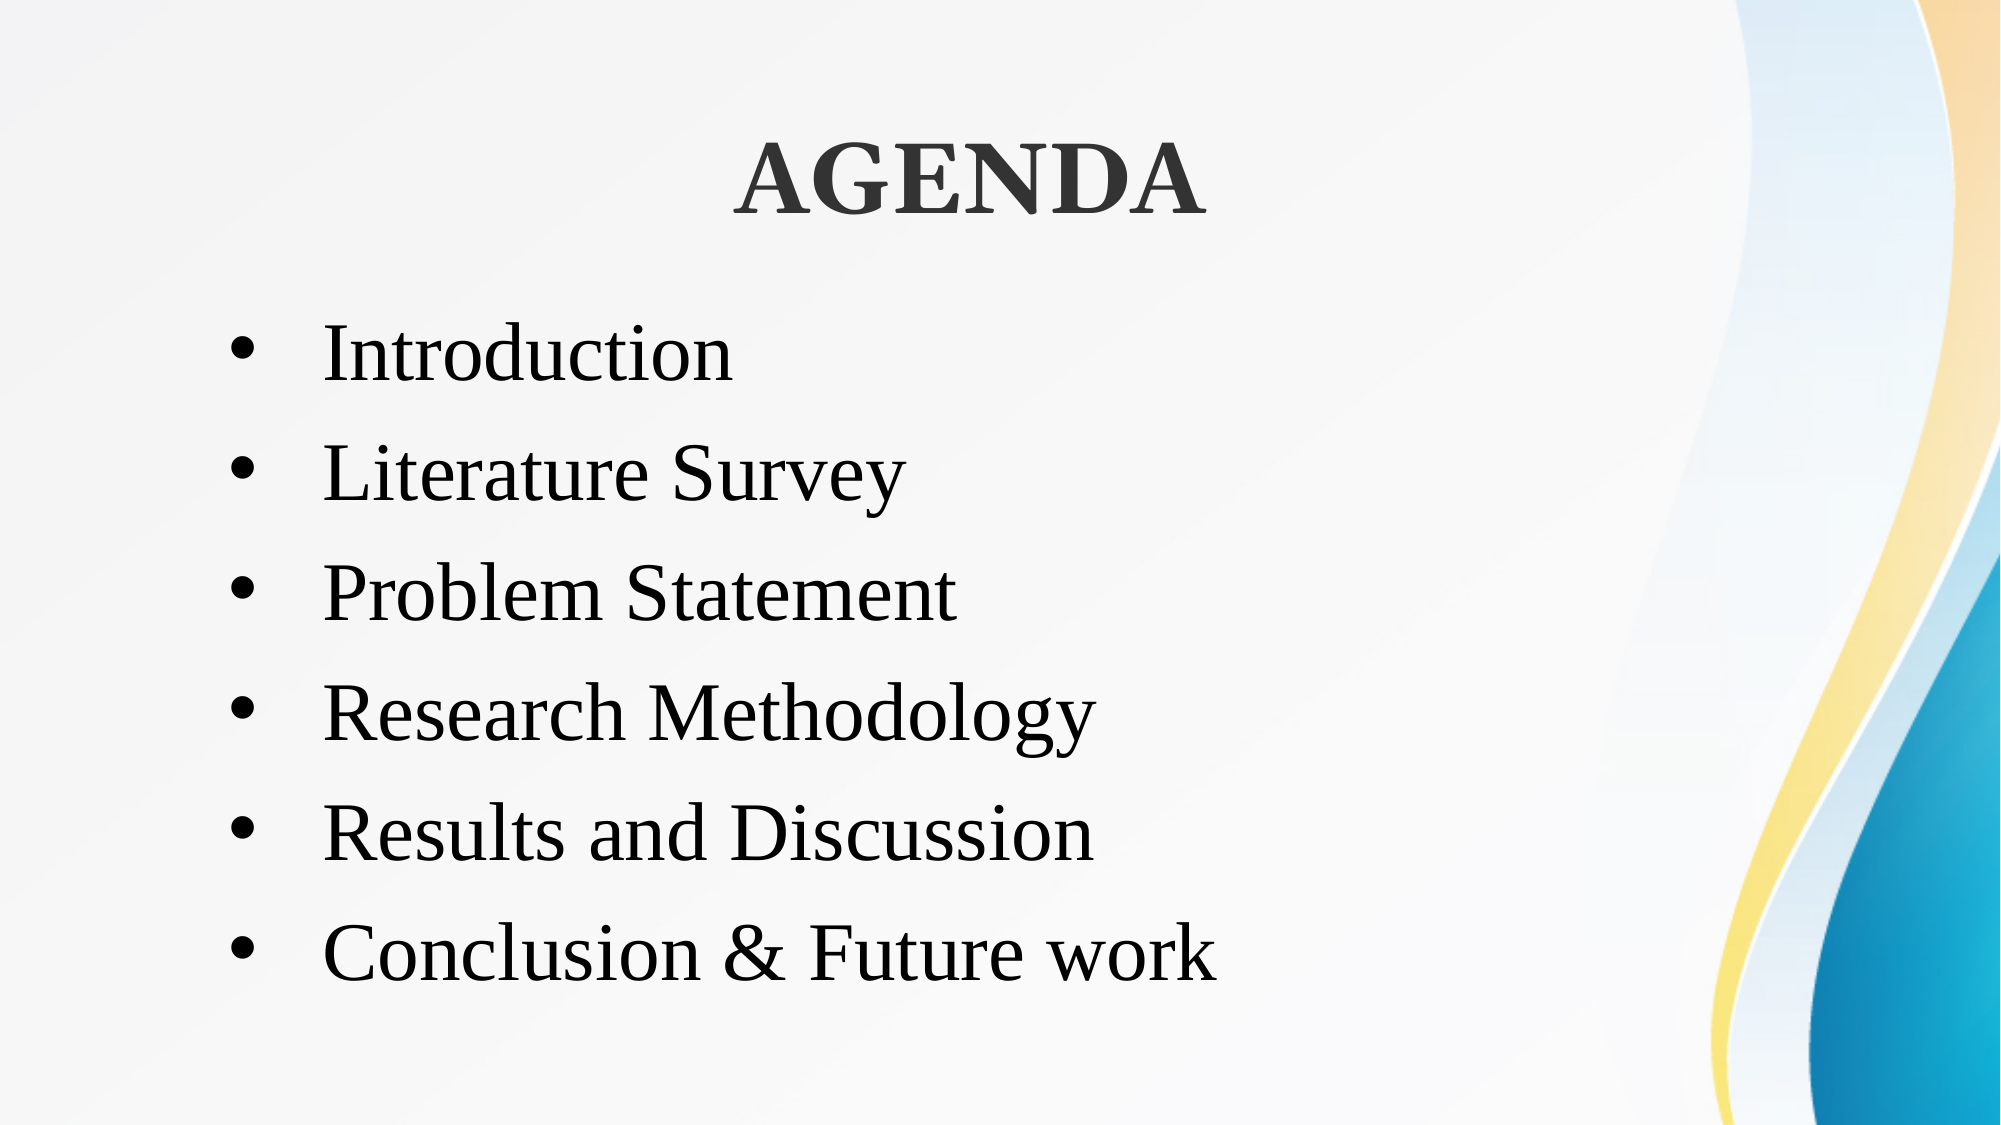

AGENDA
Introduction
Literature Survey
Problem Statement
Research Methodology
Results and Discussion
Conclusion & Future work